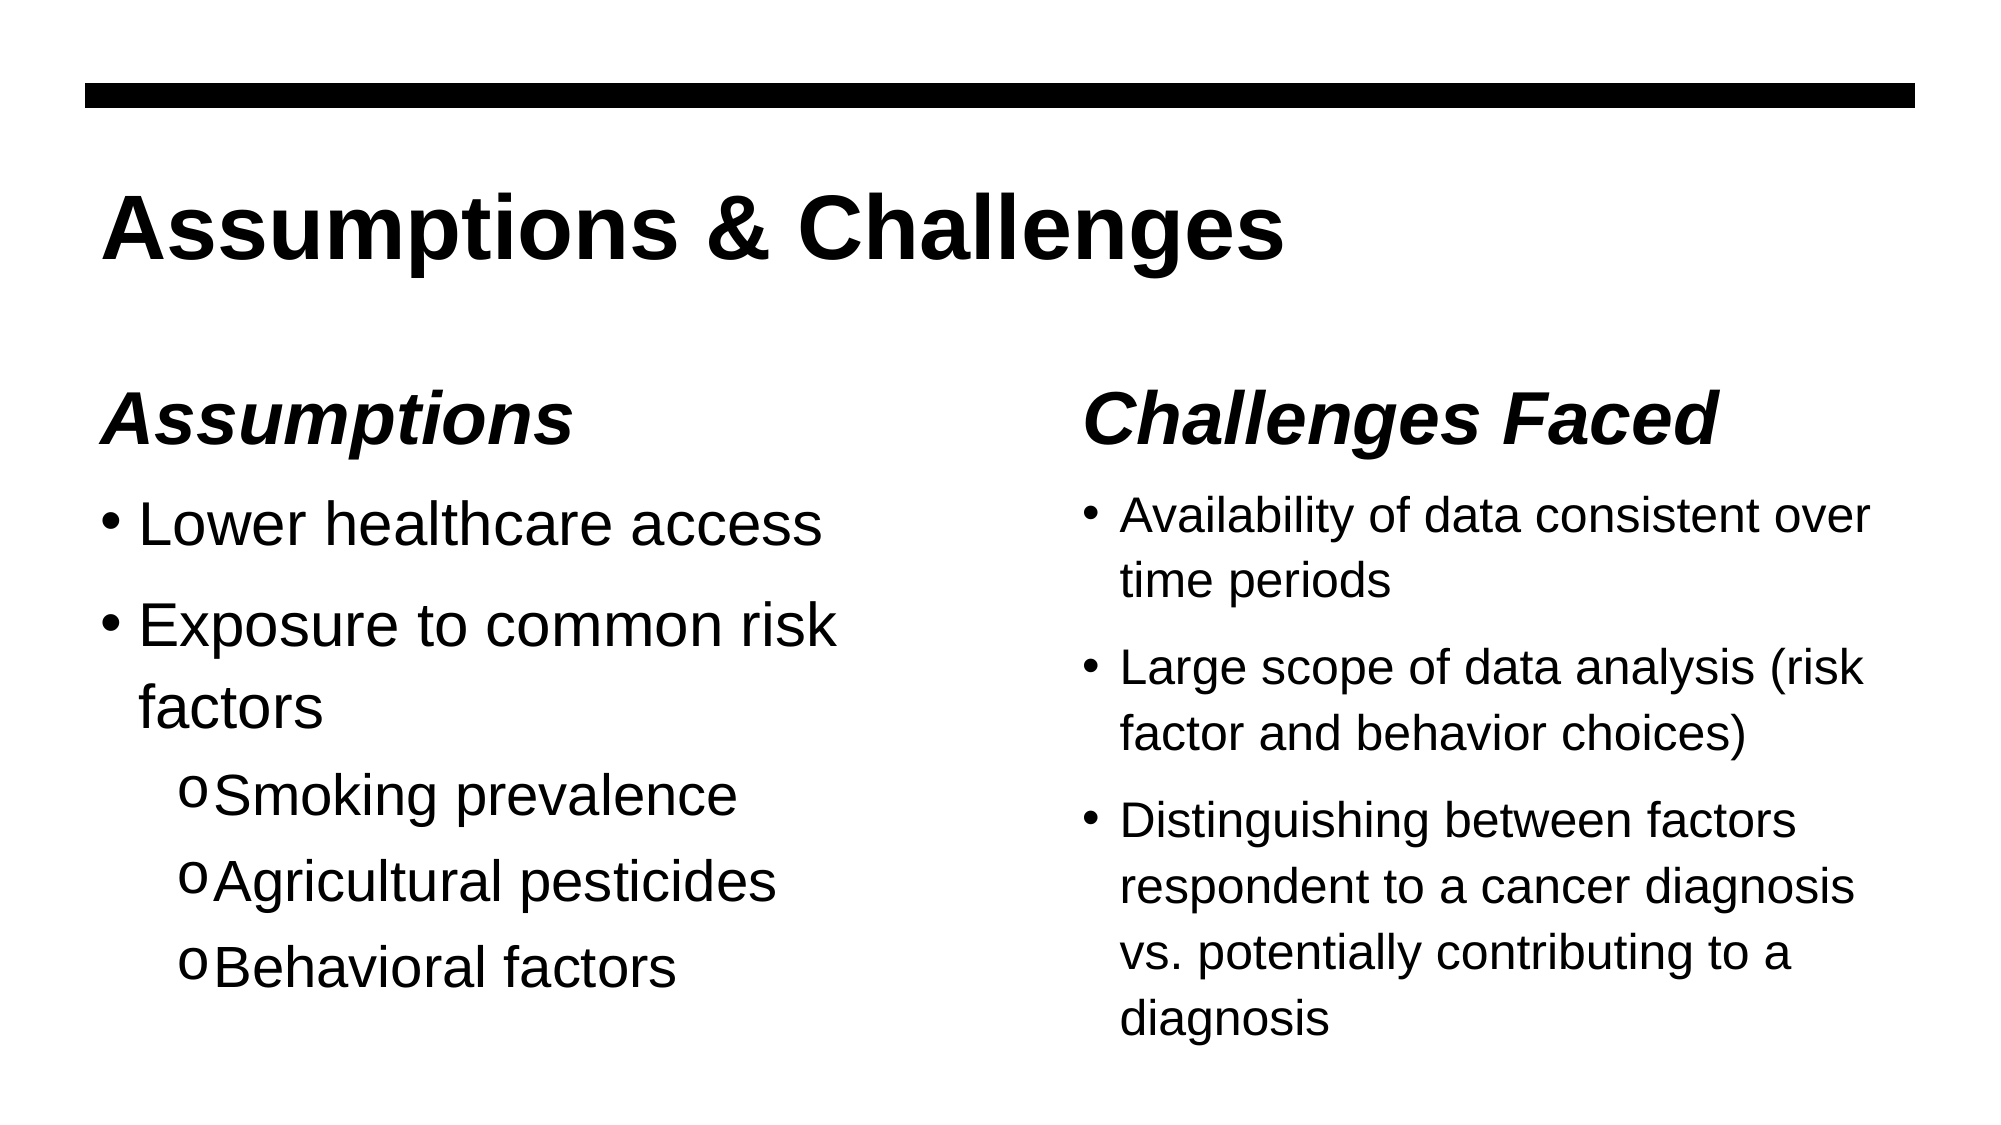

# Assumptions & Challenges
Assumptions
Challenges Faced
Lower healthcare access
Exposure to common risk factors
Smoking prevalence
Agricultural pesticides
Behavioral factors

Availability of data consistent over time periods
Large scope of data analysis (risk factor and behavior choices)
Distinguishing between factors respondent to a cancer diagnosis vs. potentially contributing to a diagnosis